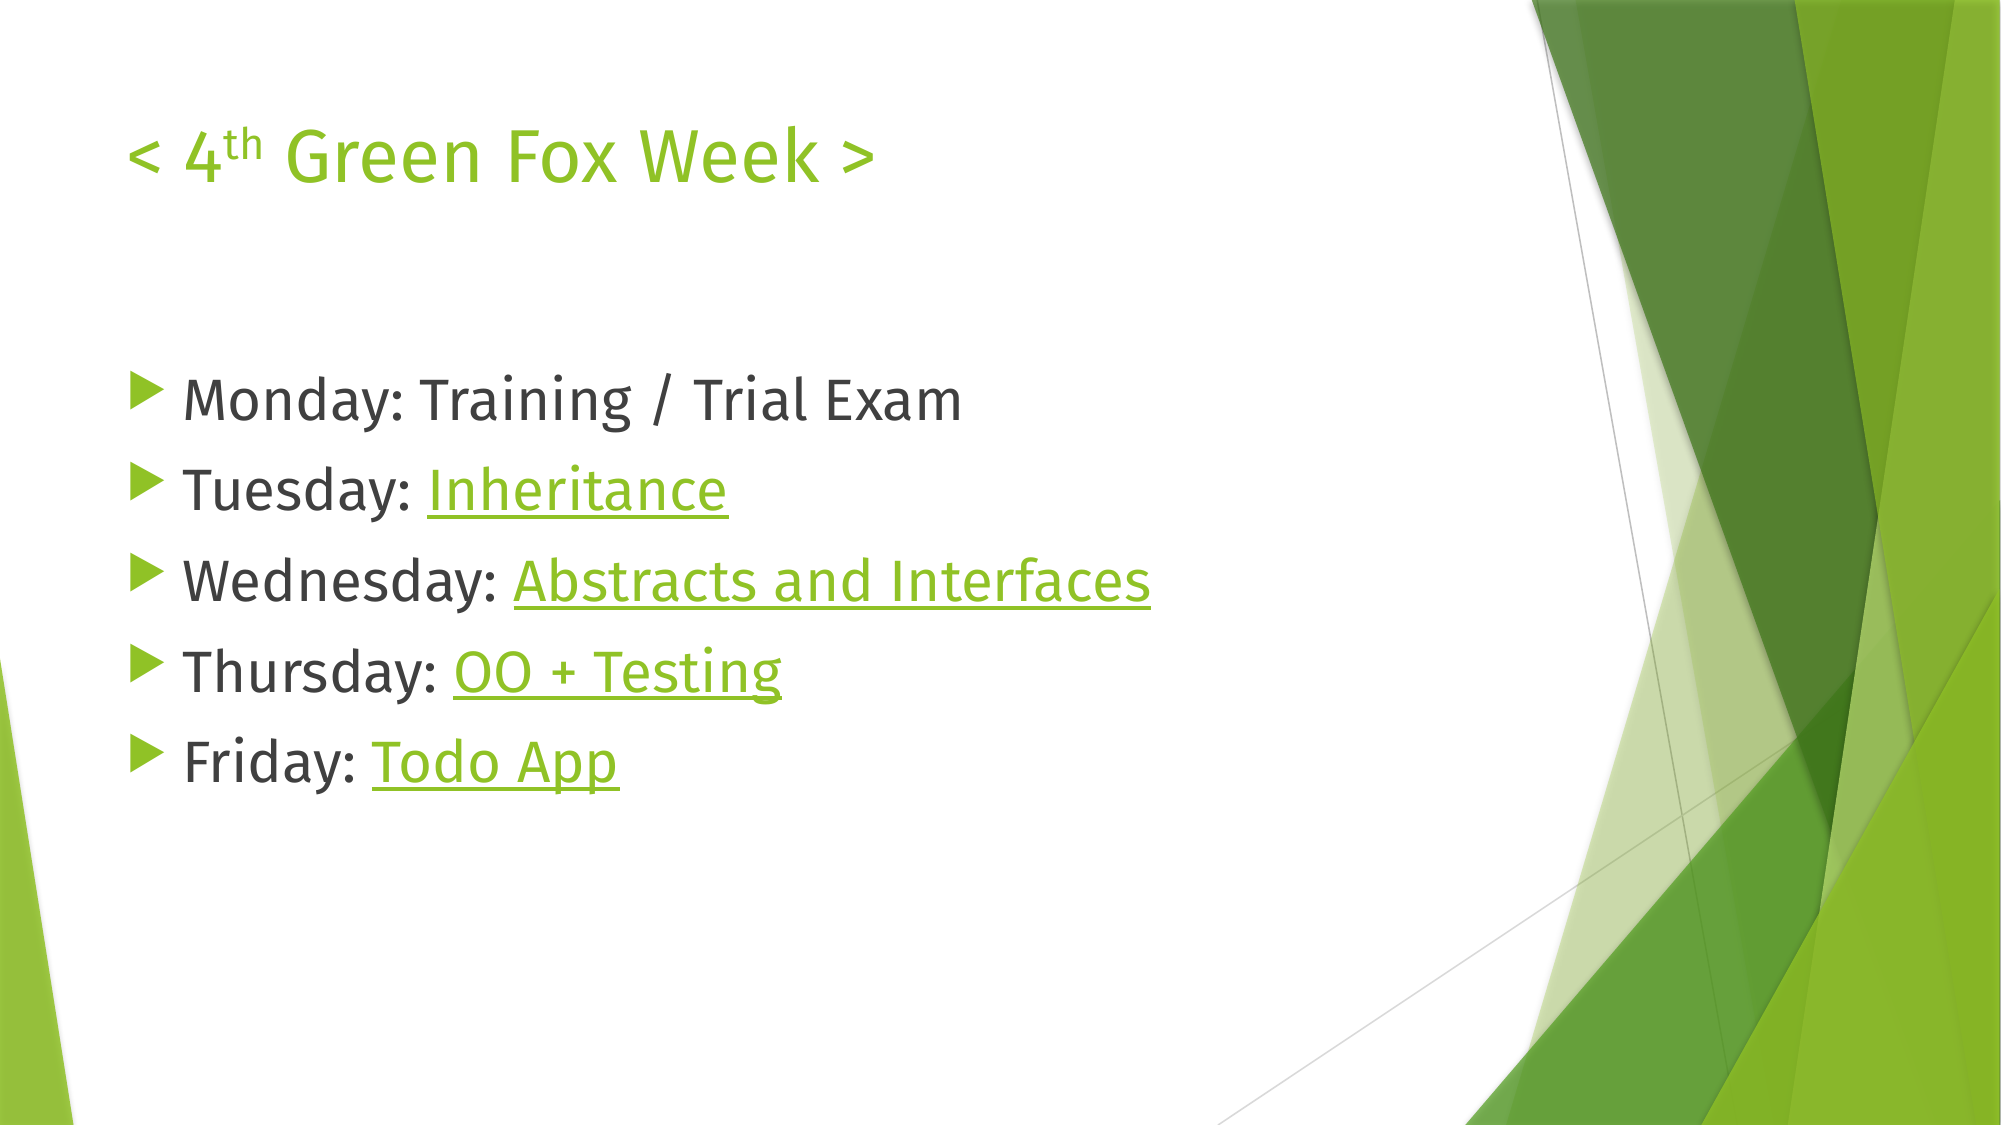

# < 4th Green Fox Week >
Monday: Training / Trial Exam
Tuesday: Inheritance
Wednesday: Abstracts and Interfaces
Thursday: OO + Testing
Friday: Todo App